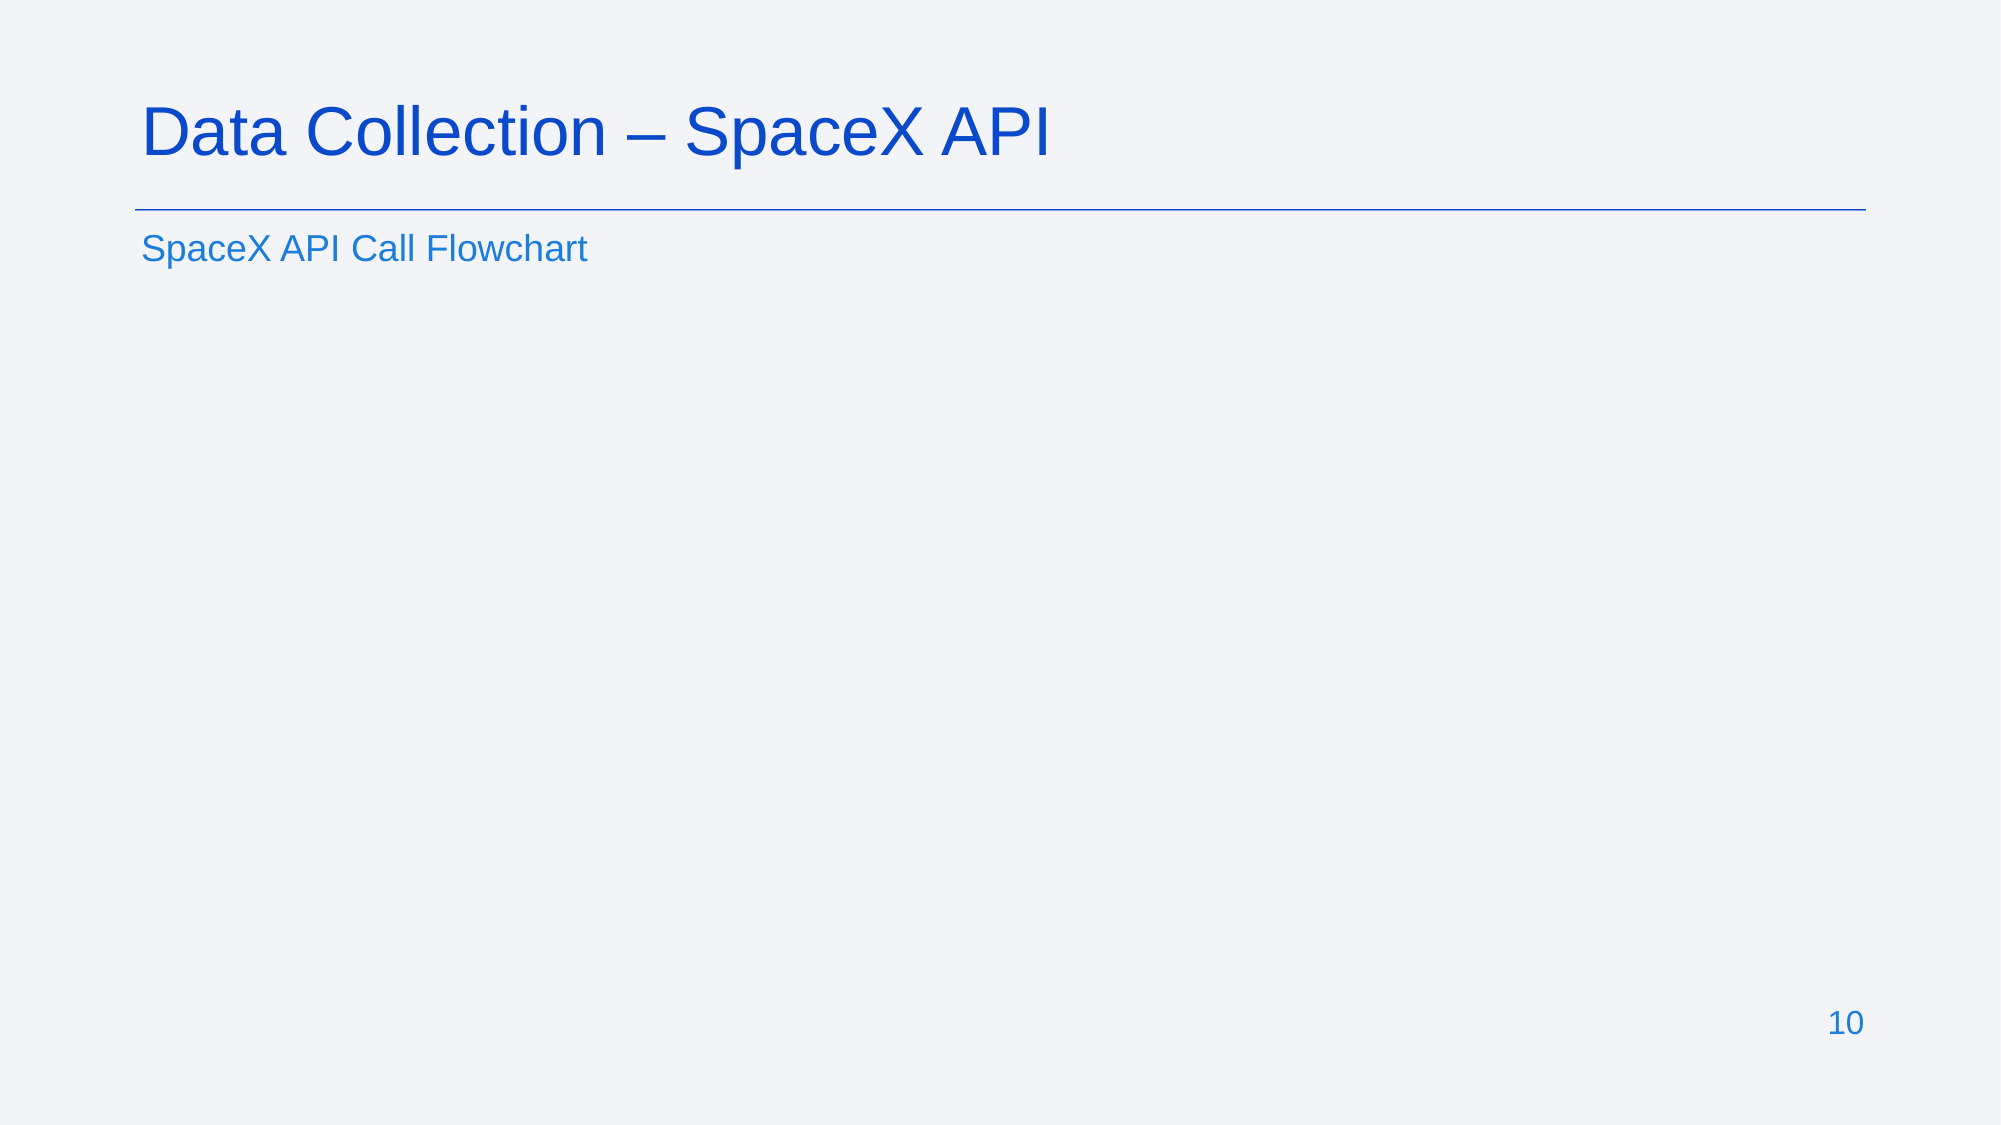

Data Collection – SpaceX API
SpaceX API Call Flowchart
10